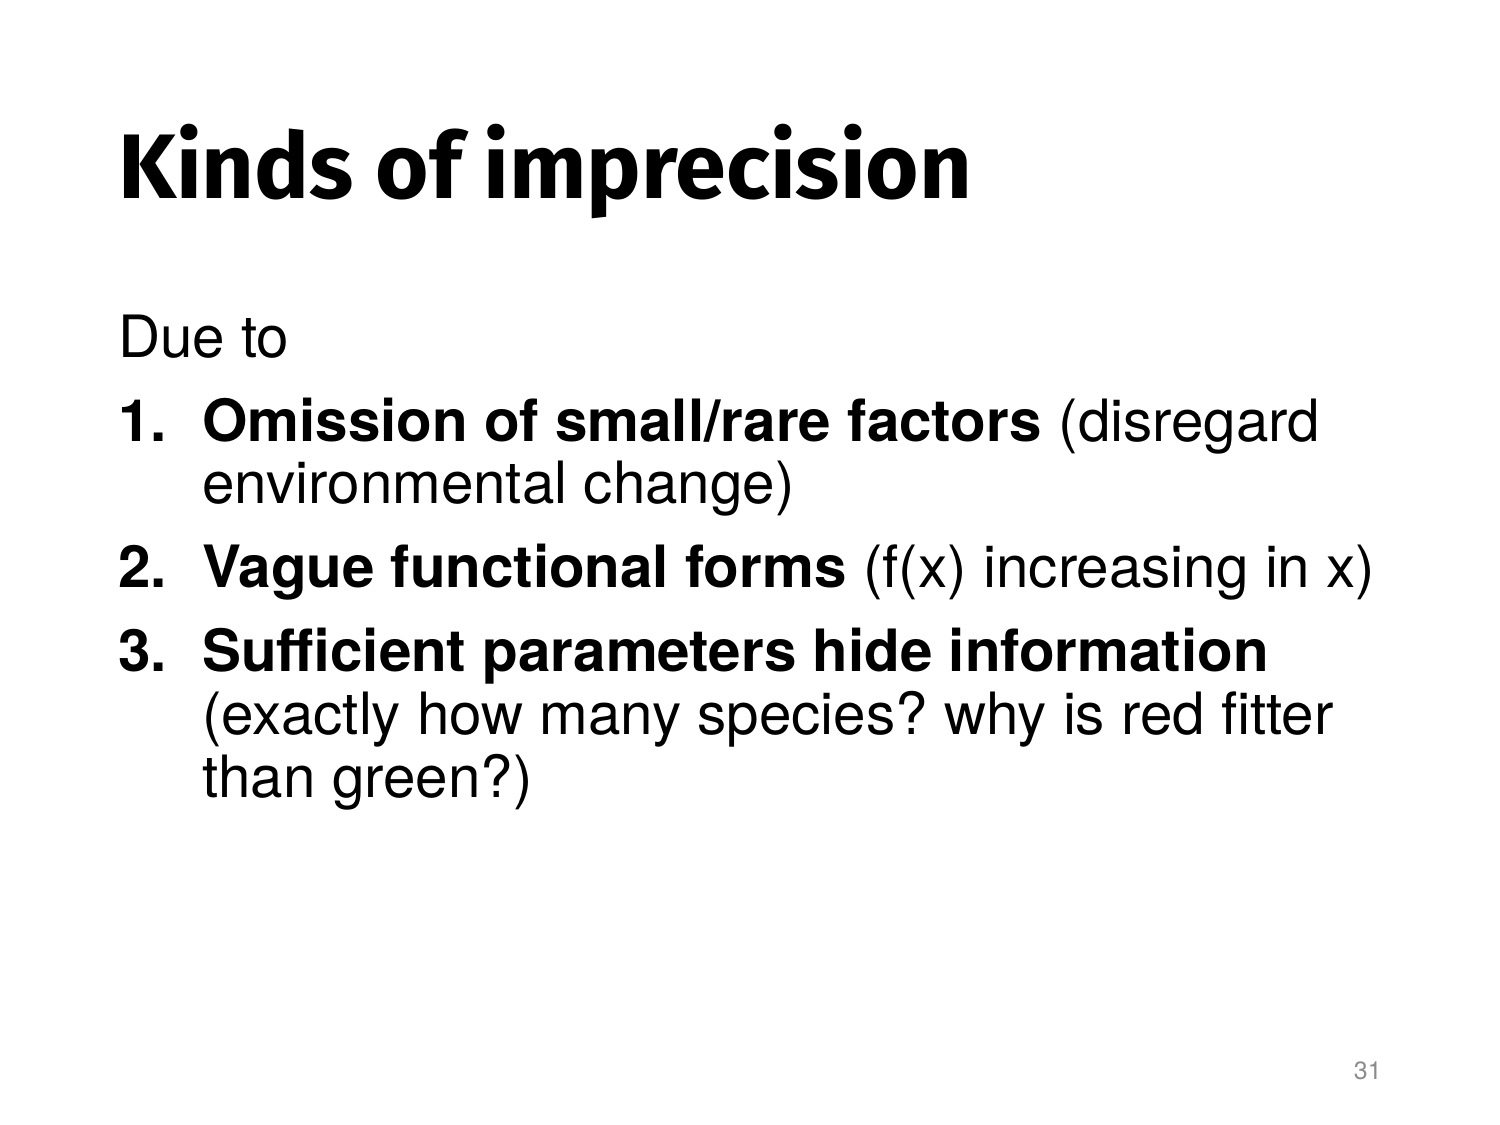

# Kinds of imprecision
Due to
Omission of small/rare factors (disregard environmental change)
Vague functional forms (f(x) increasing in x)
Sufficient parameters hide information (exactly how many species? why is red fitter than green?)

31